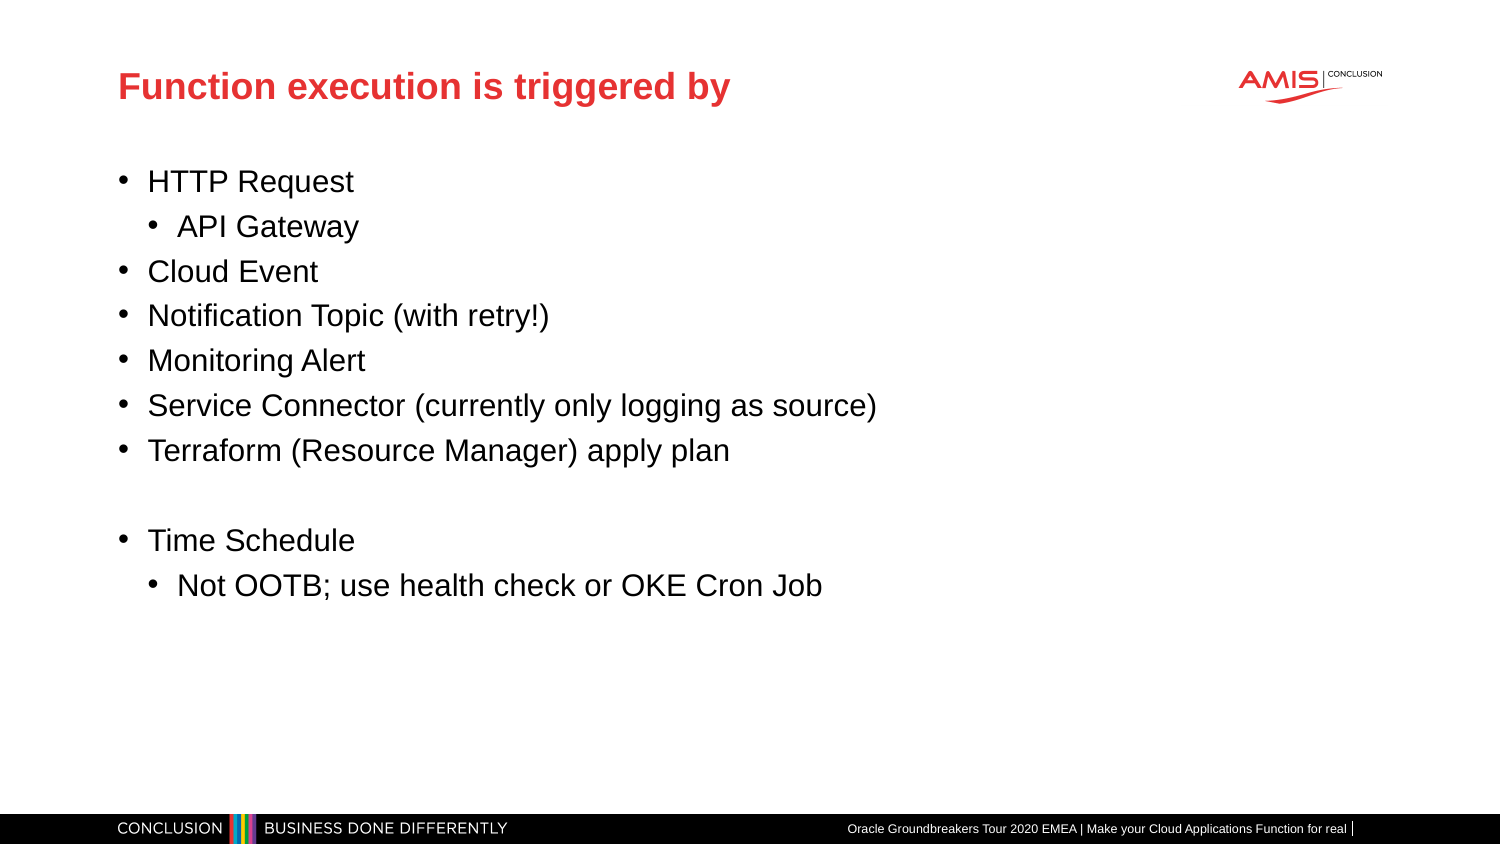

# Function execution is triggered by
HTTP Request
API Gateway
Cloud Event
Notification Topic (with retry!)
Monitoring Alert
Service Connector (currently only logging as source)
Terraform (Resource Manager) apply plan
Time Schedule
Not OOTB; use health check or OKE Cron Job
Oracle Groundbreakers Tour 2020 EMEA | Make your Cloud Applications Function for real